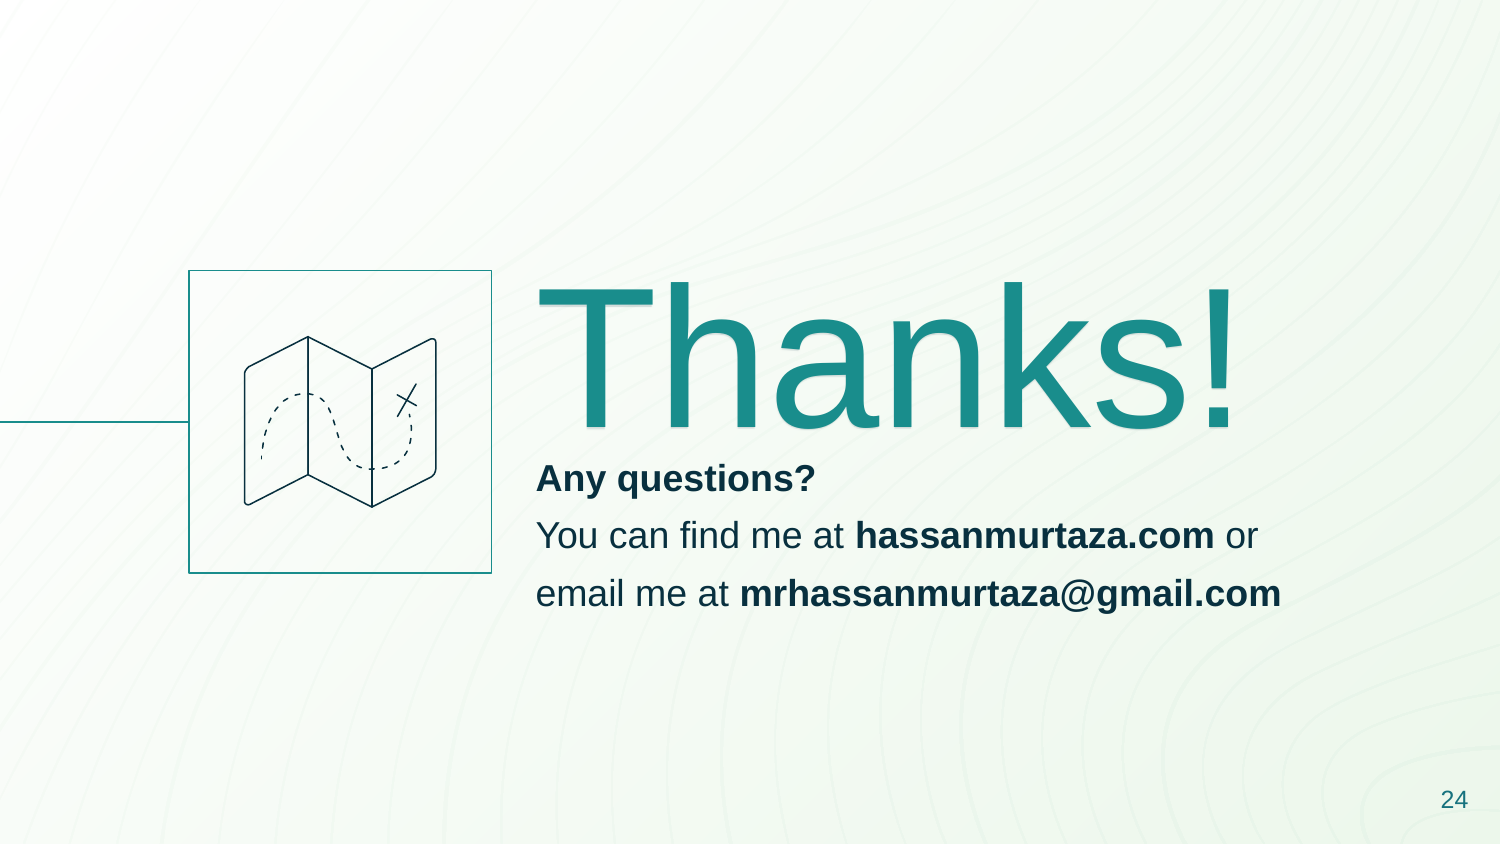

Thanks!

Any questions?
You can find me at hassanmurtaza.com or
email me at mrhassanmurtaza@gmail.com
24